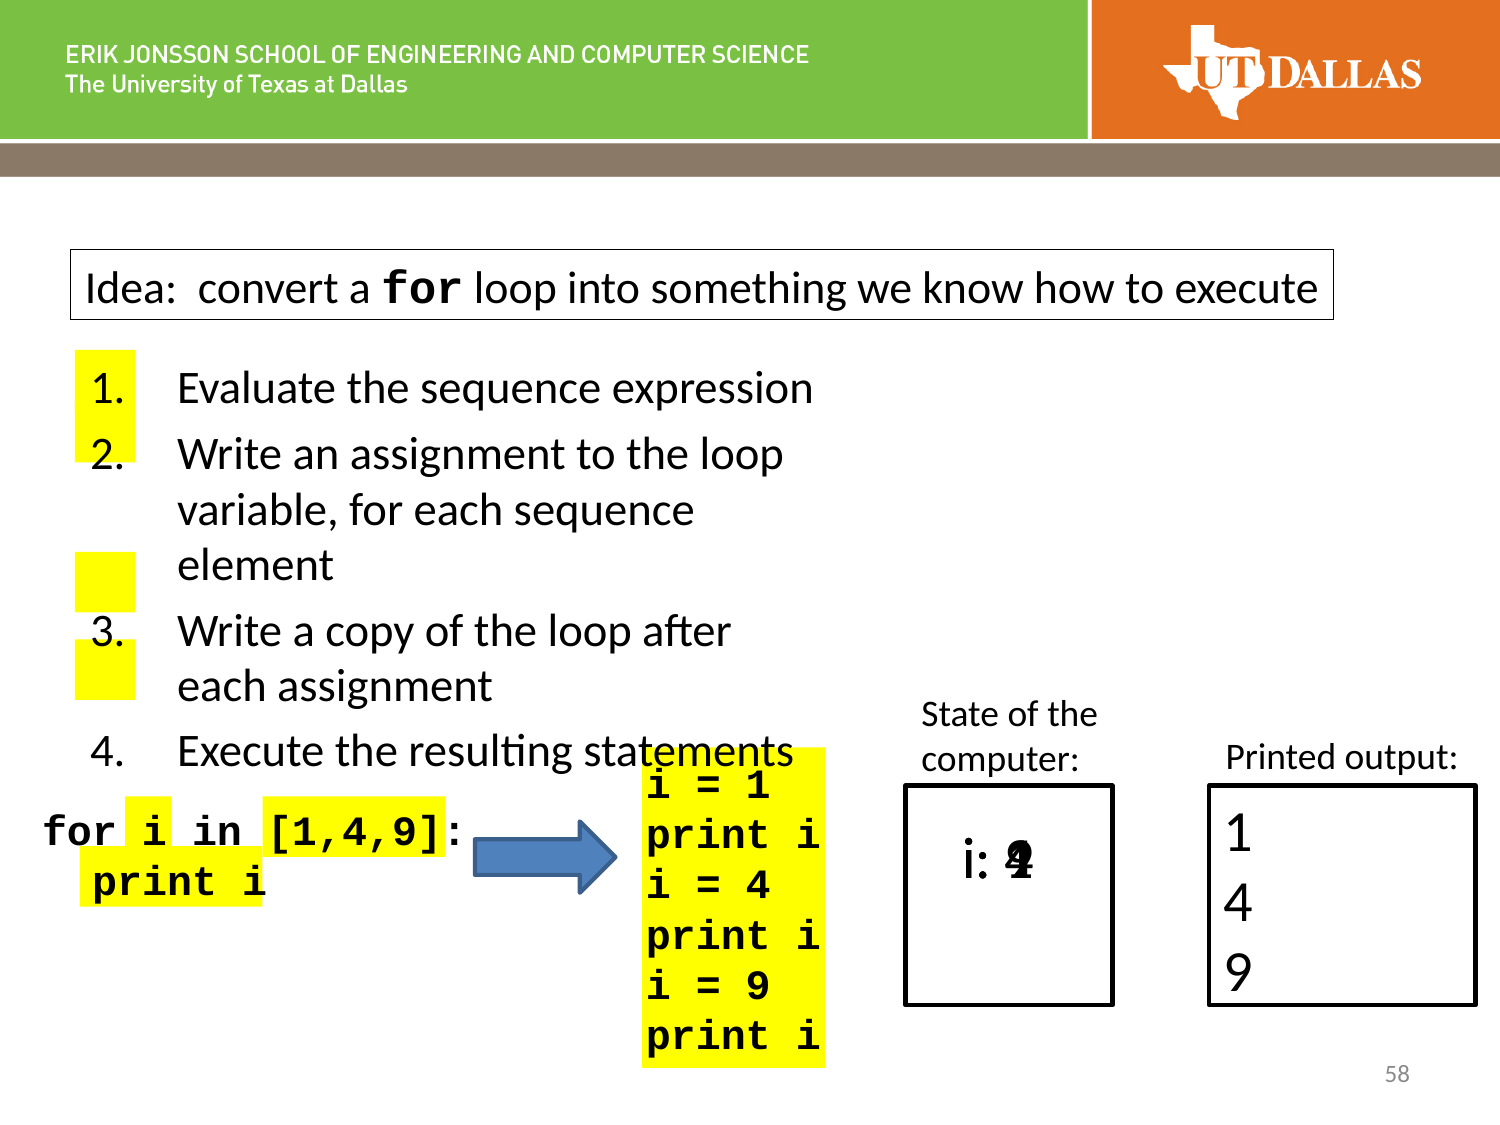

#
Idea:  convert a for loop into something we know how to execute

Evaluate the sequence expression
Write an assignment to the loop variable, for each sequence element
Write a copy of the loop after each assignment
Execute the resulting statements

State of the
computer:
Printed output:

i = 1
print i
i = 4
print i
i = 9
print i

1
4
9
for i in [1,4,9]:
  print i

i: 1
i: 4
i: 9

58